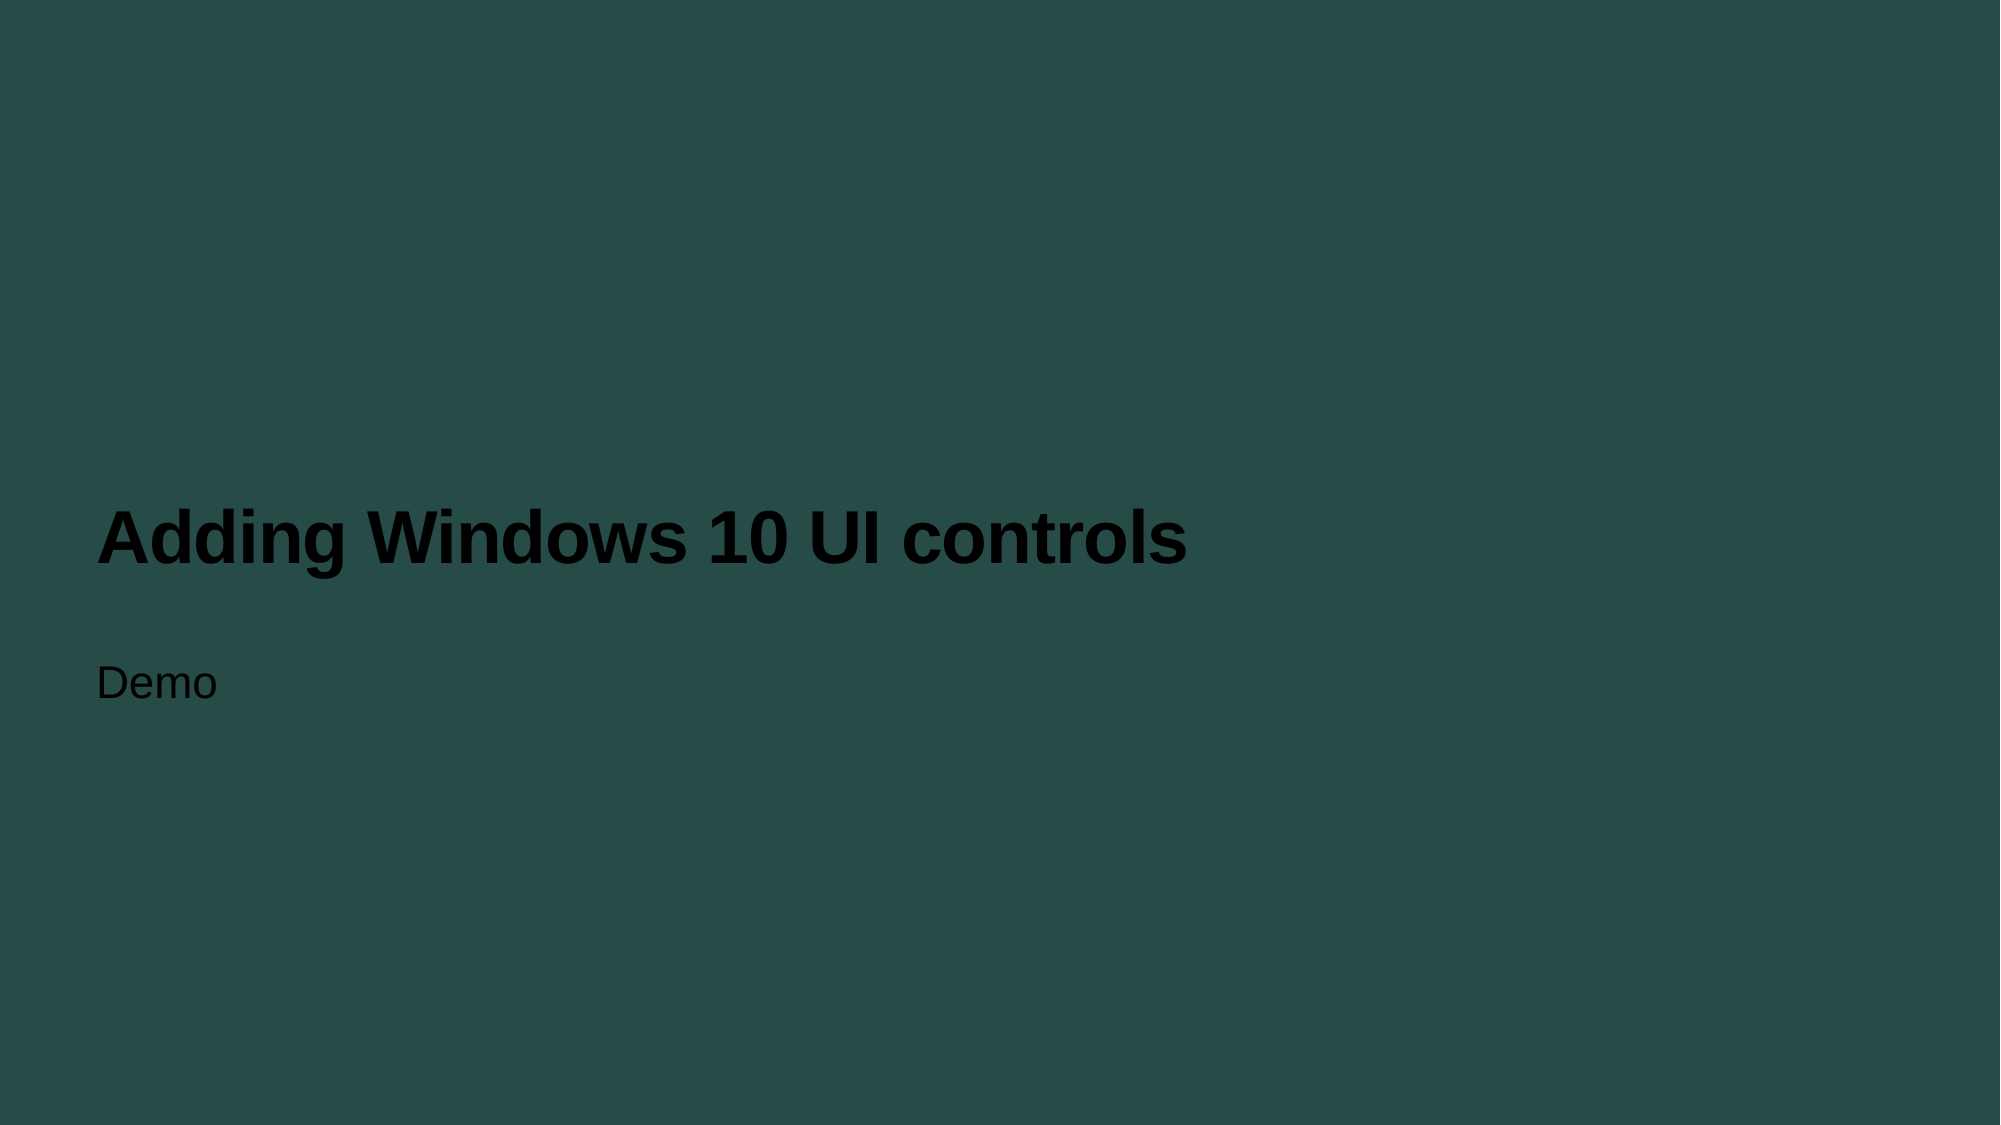

# Adding Windows 10 UI controls
Demo